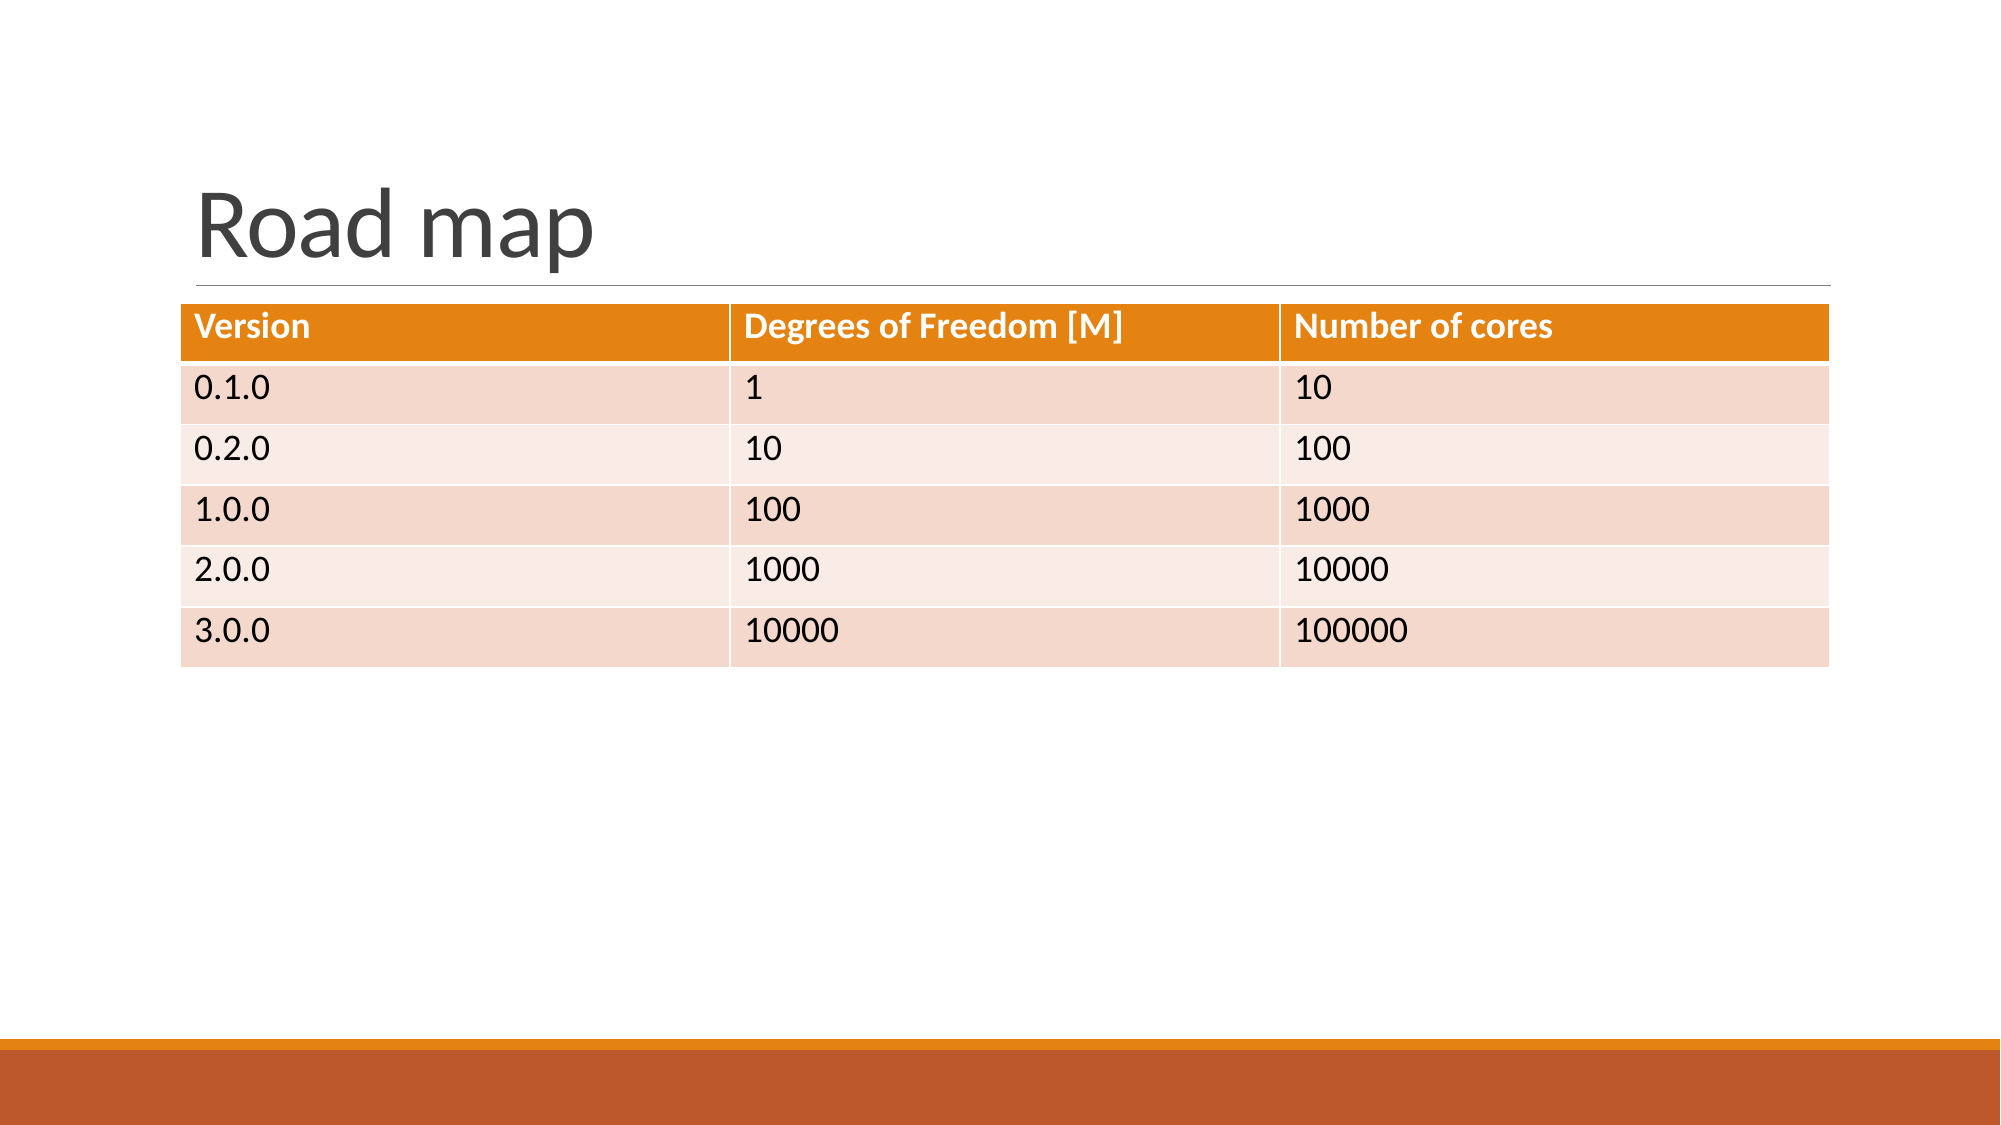

# Road map
| Version | Degrees of Freedom [M] | Number of cores |
| --- | --- | --- |
| 0.1.0 | 1 | 10 |
| 0.2.0 | 10 | 100 |
| 1.0.0 | 100 | 1000 |
| 2.0.0 | 1000 | 10000 |
| 3.0.0 | 10000 | 100000 |